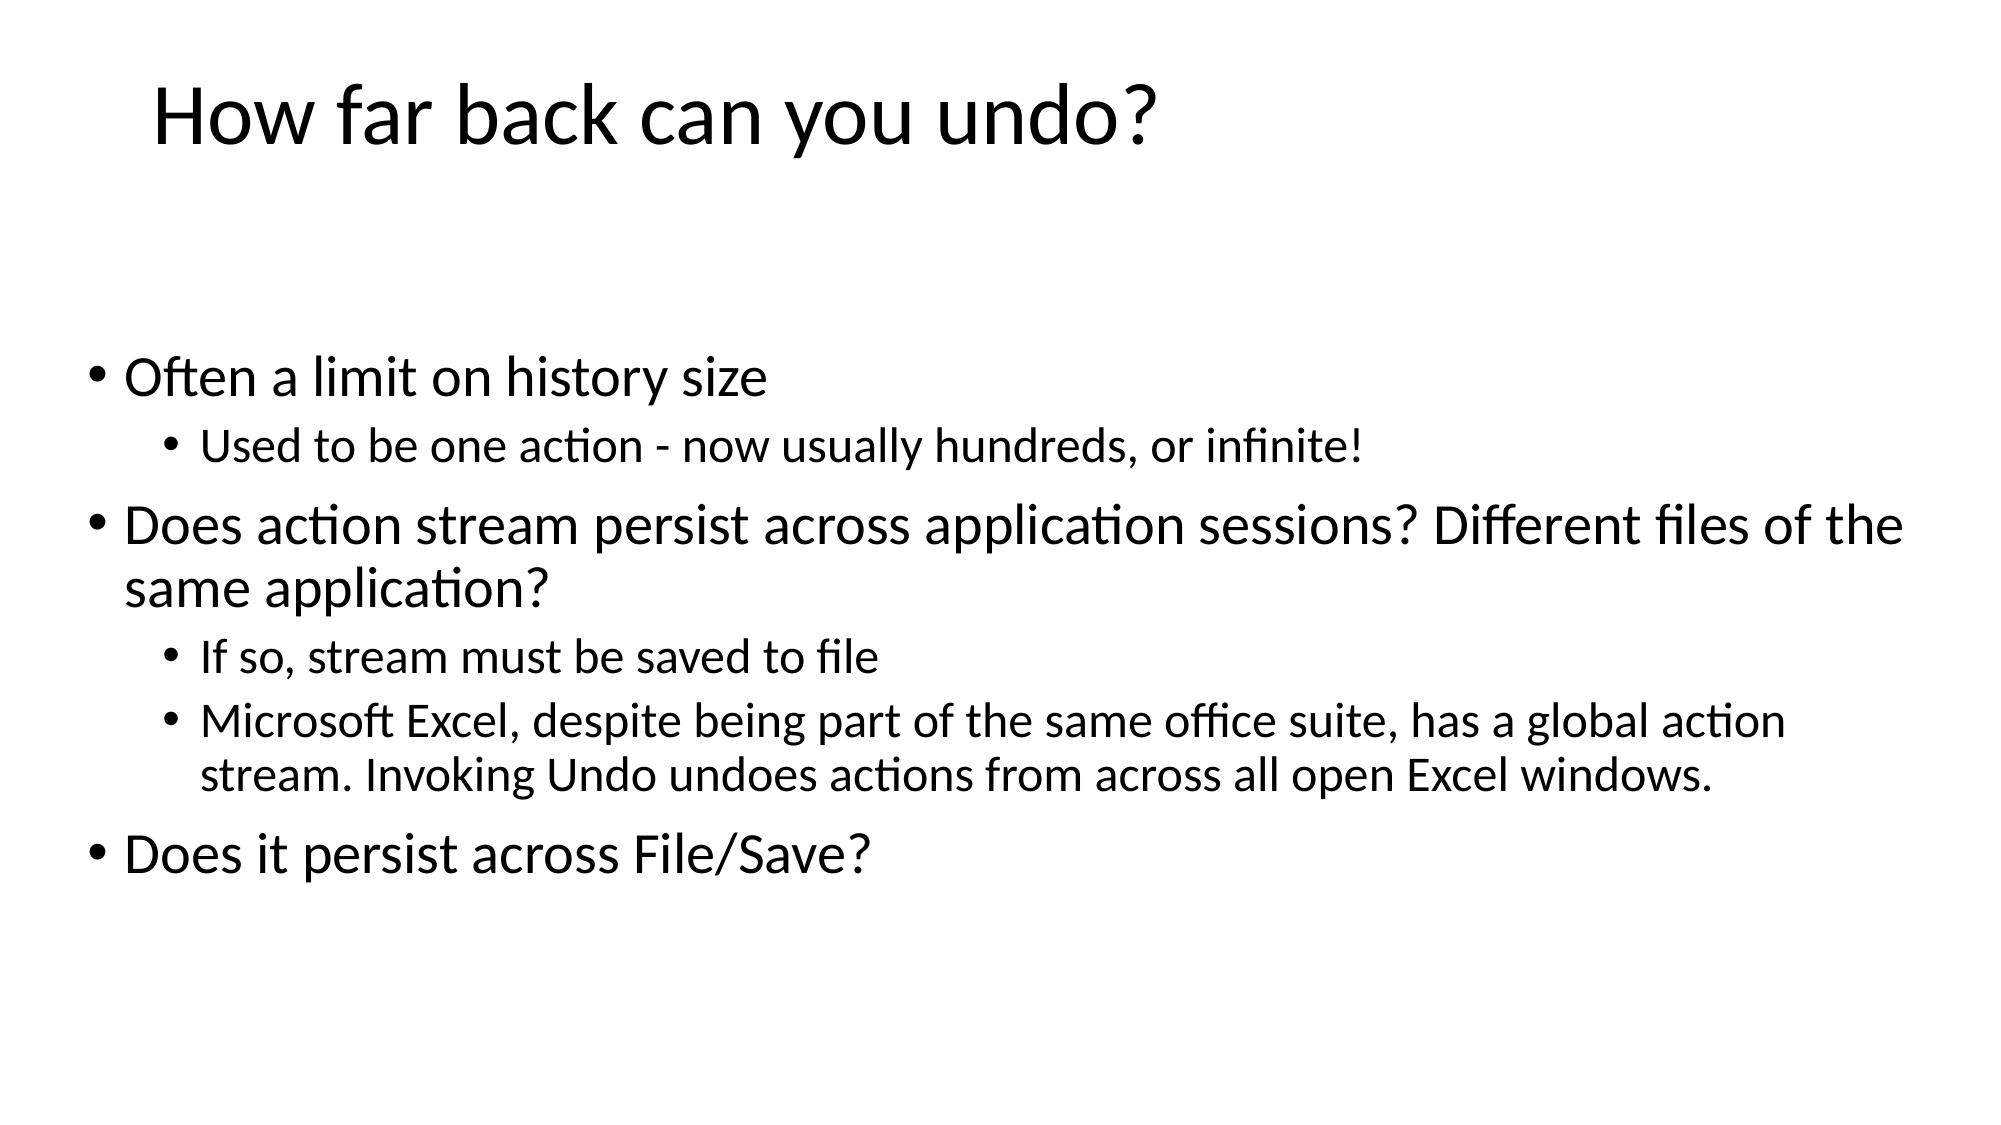

# How far back can you undo?
Often a limit on history size
Used to be one action - now usually hundreds, or infinite!
Does action stream persist across application sessions? Different files of the same application?
If so, stream must be saved to file
Microsoft Excel, despite being part of the same office suite, has a global action stream. Invoking Undo undoes actions from across all open Excel windows.
Does it persist across File/Save?